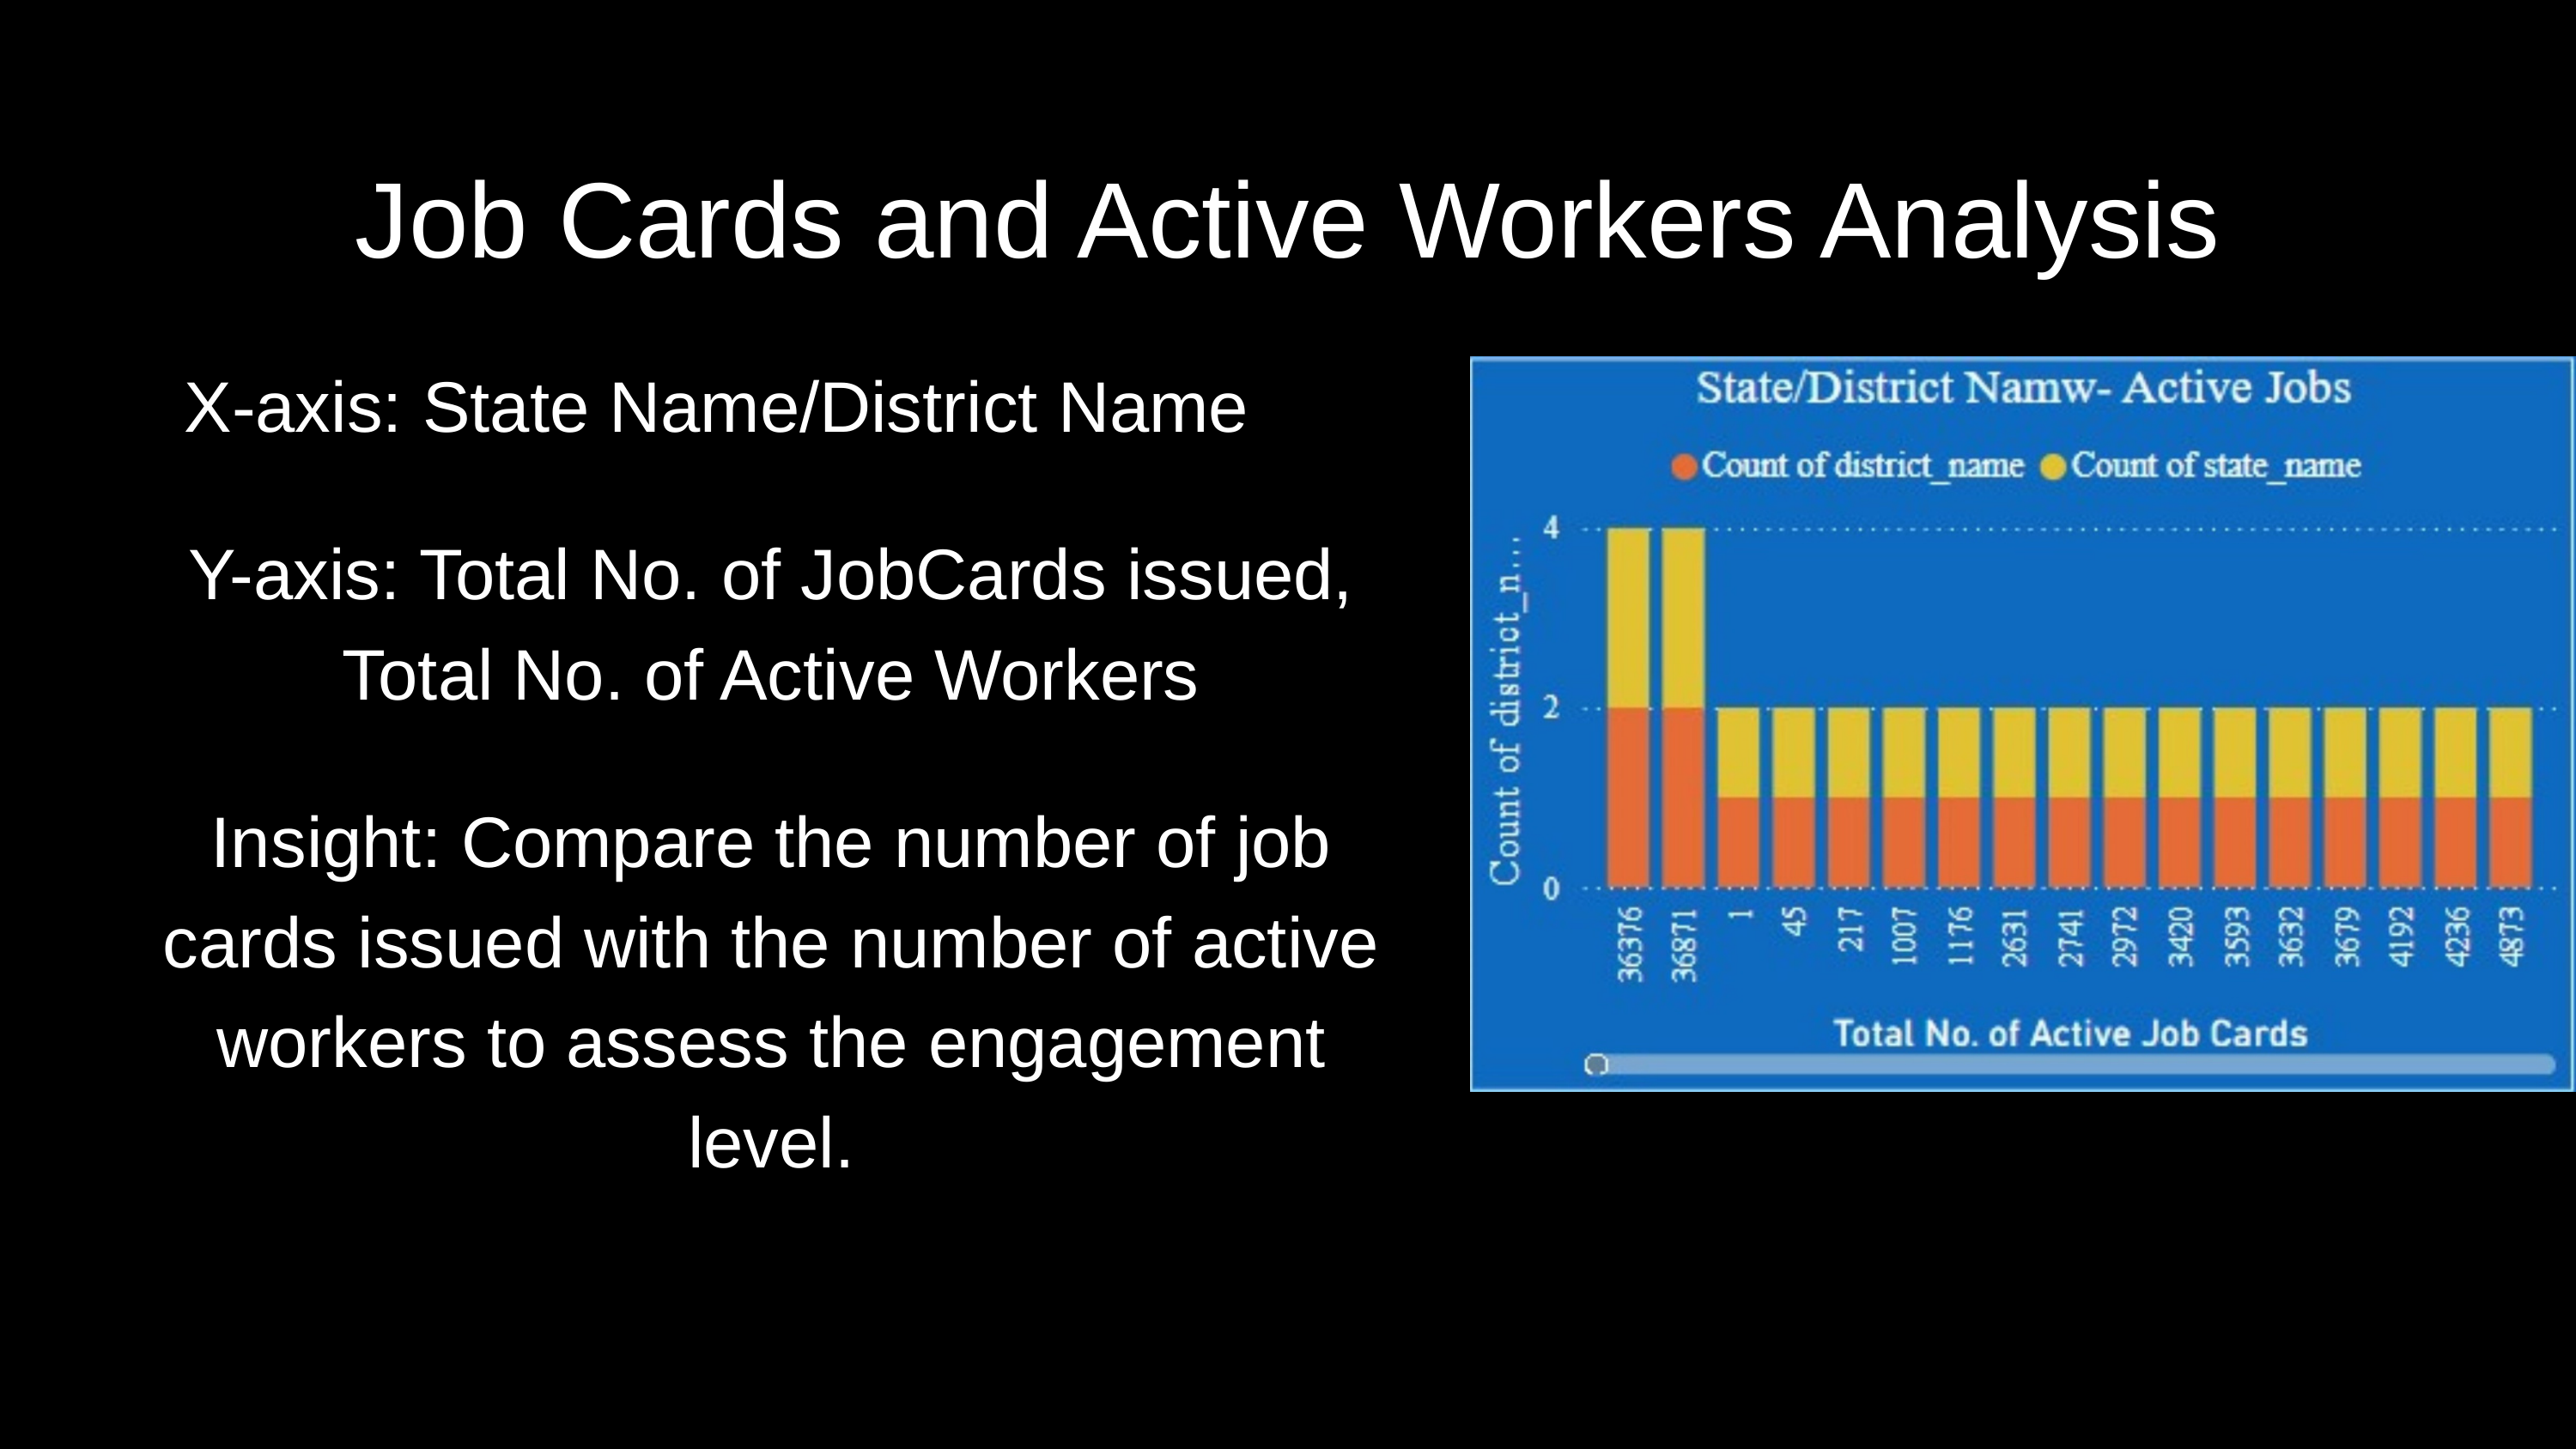

Job Cards and Active Workers Analysis
X-axis: State Name/District Name

Y-axis: Total No. of JobCards issued, Total No. of Active Workers
Insight: Compare the number of job cards issued with the number of active workers to assess the engagement level.